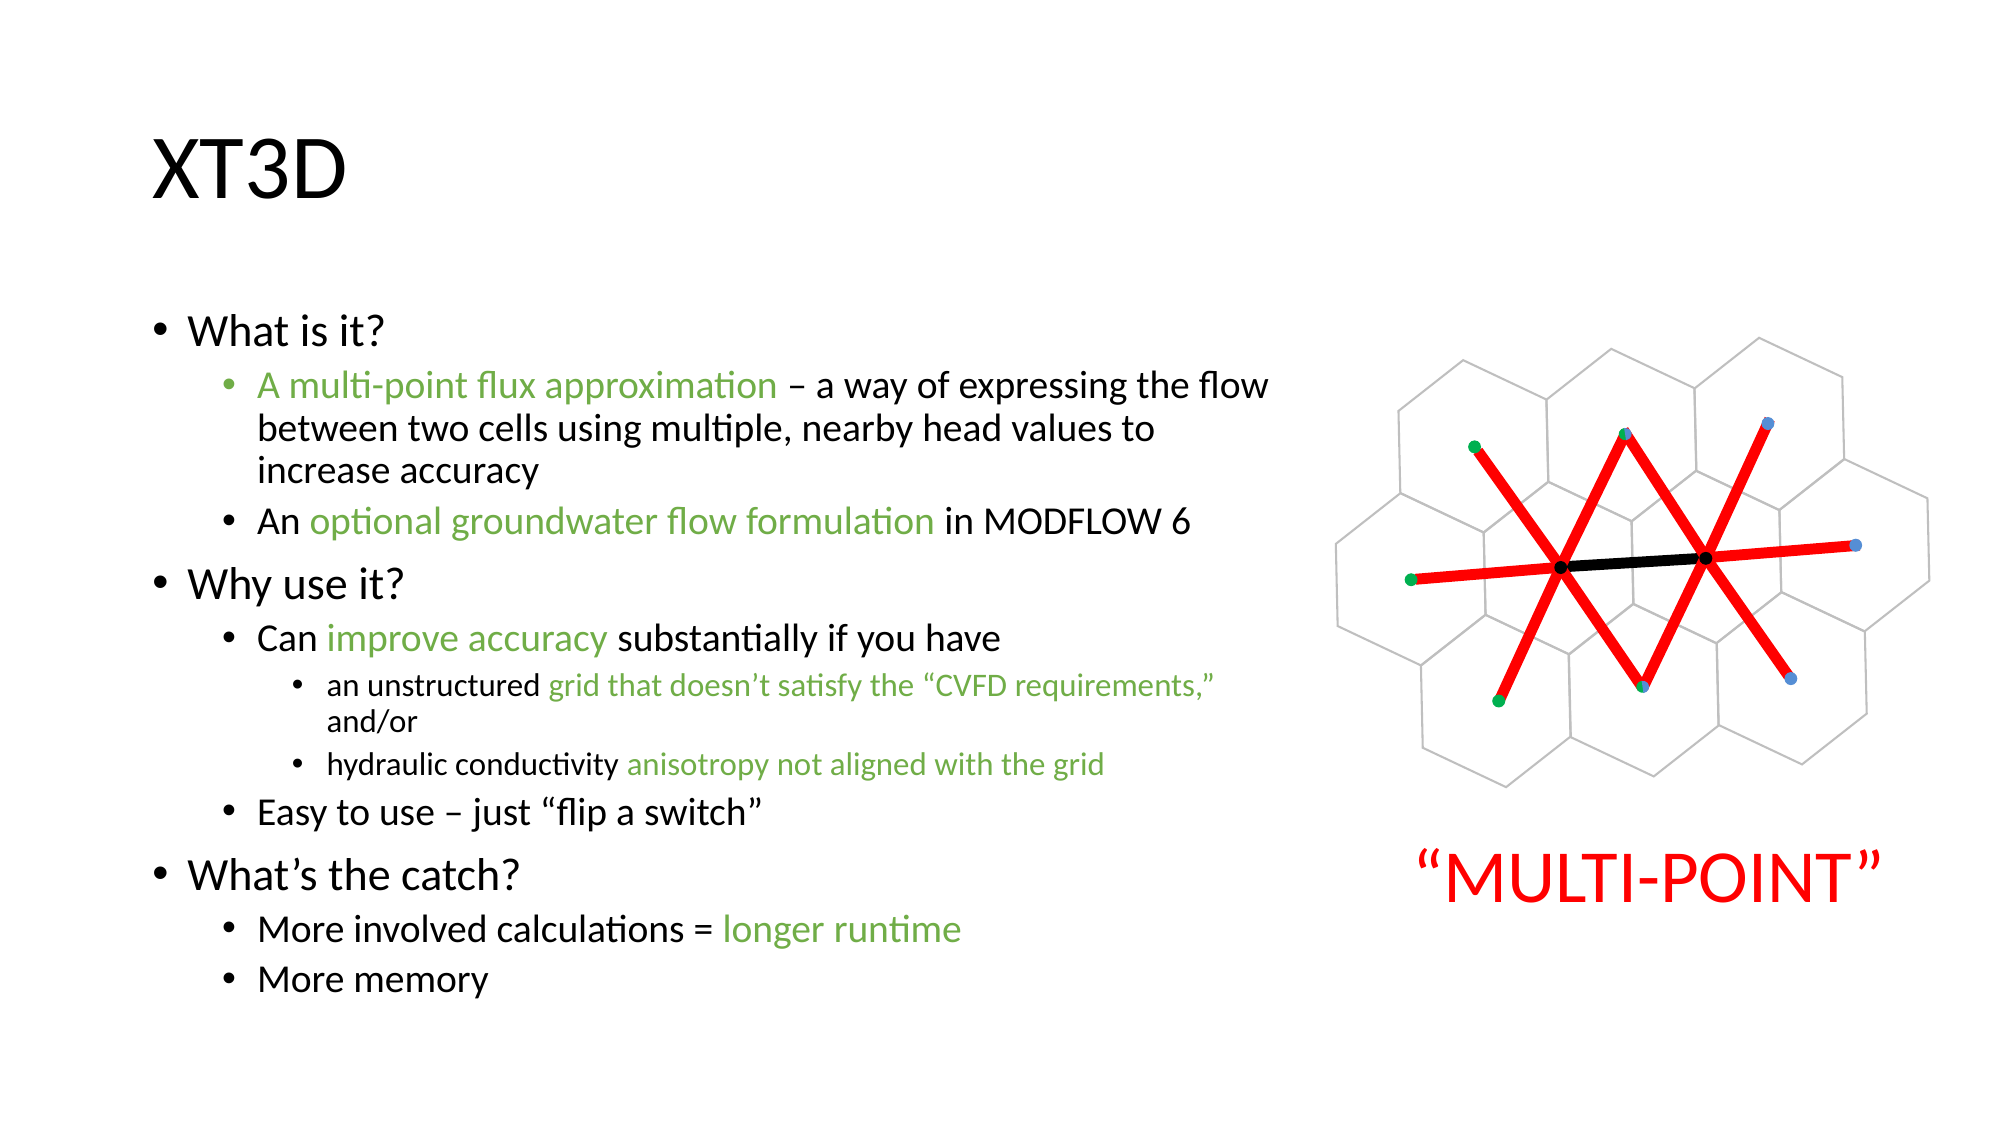

# XT3D
What is it?
A multi-point flux approximation – a way of expressing the flow between two cells using multiple, nearby head values to increase accuracy
An optional groundwater flow formulation in MODFLOW 6
Why use it?
Can improve accuracy substantially if you have
an unstructured grid that doesn’t satisfy the “CVFD requirements,” and/or
hydraulic conductivity anisotropy not aligned with the grid
Easy to use – just “flip a switch”
What’s the catch?
More involved calculations = longer runtime
More memory

“MULTI-POINT”